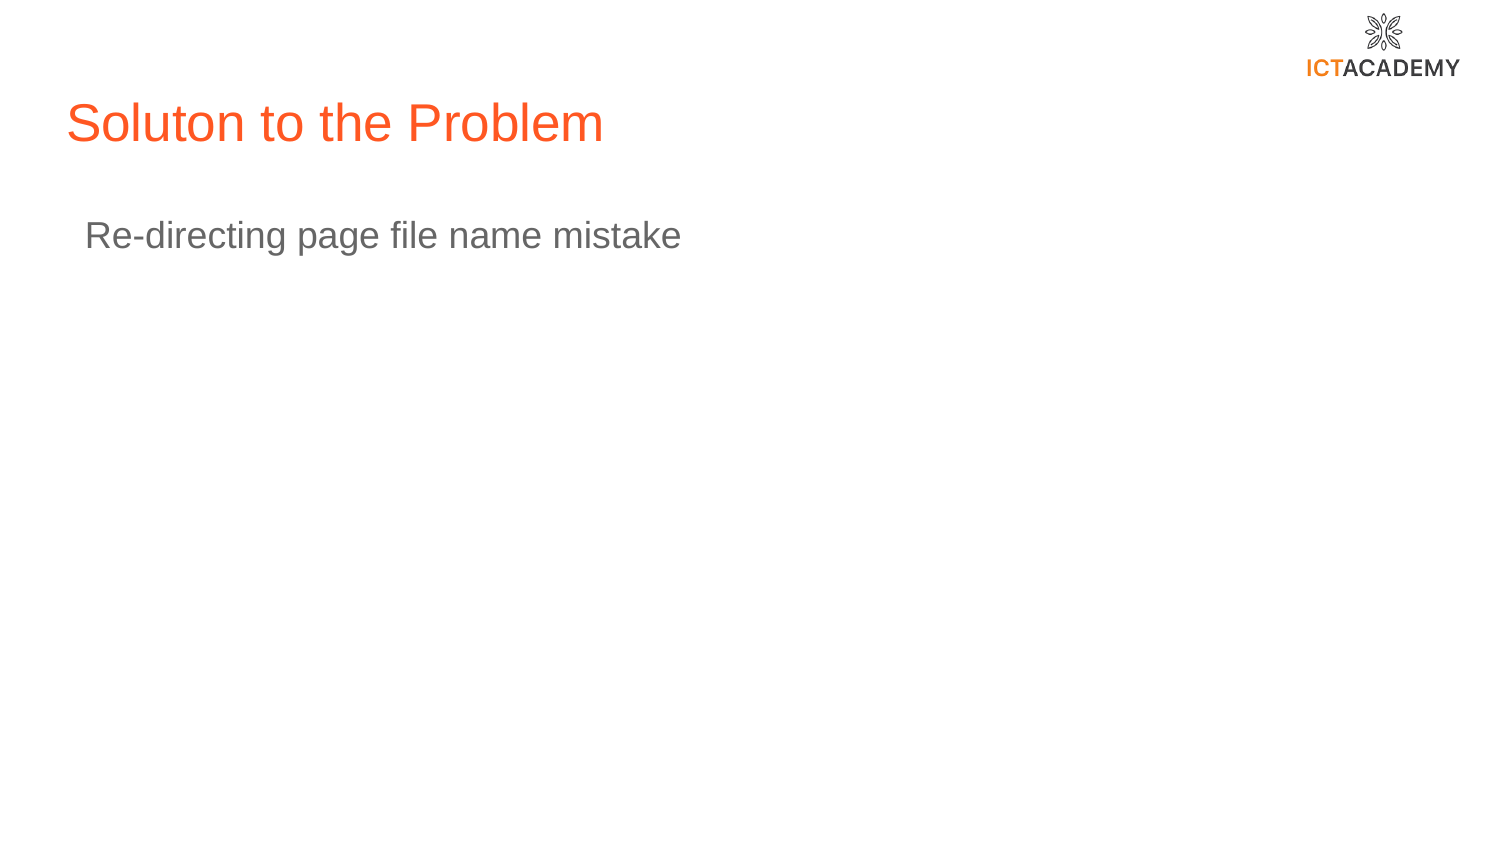

# Soluton to the Problem
Re-directing page file name mistake